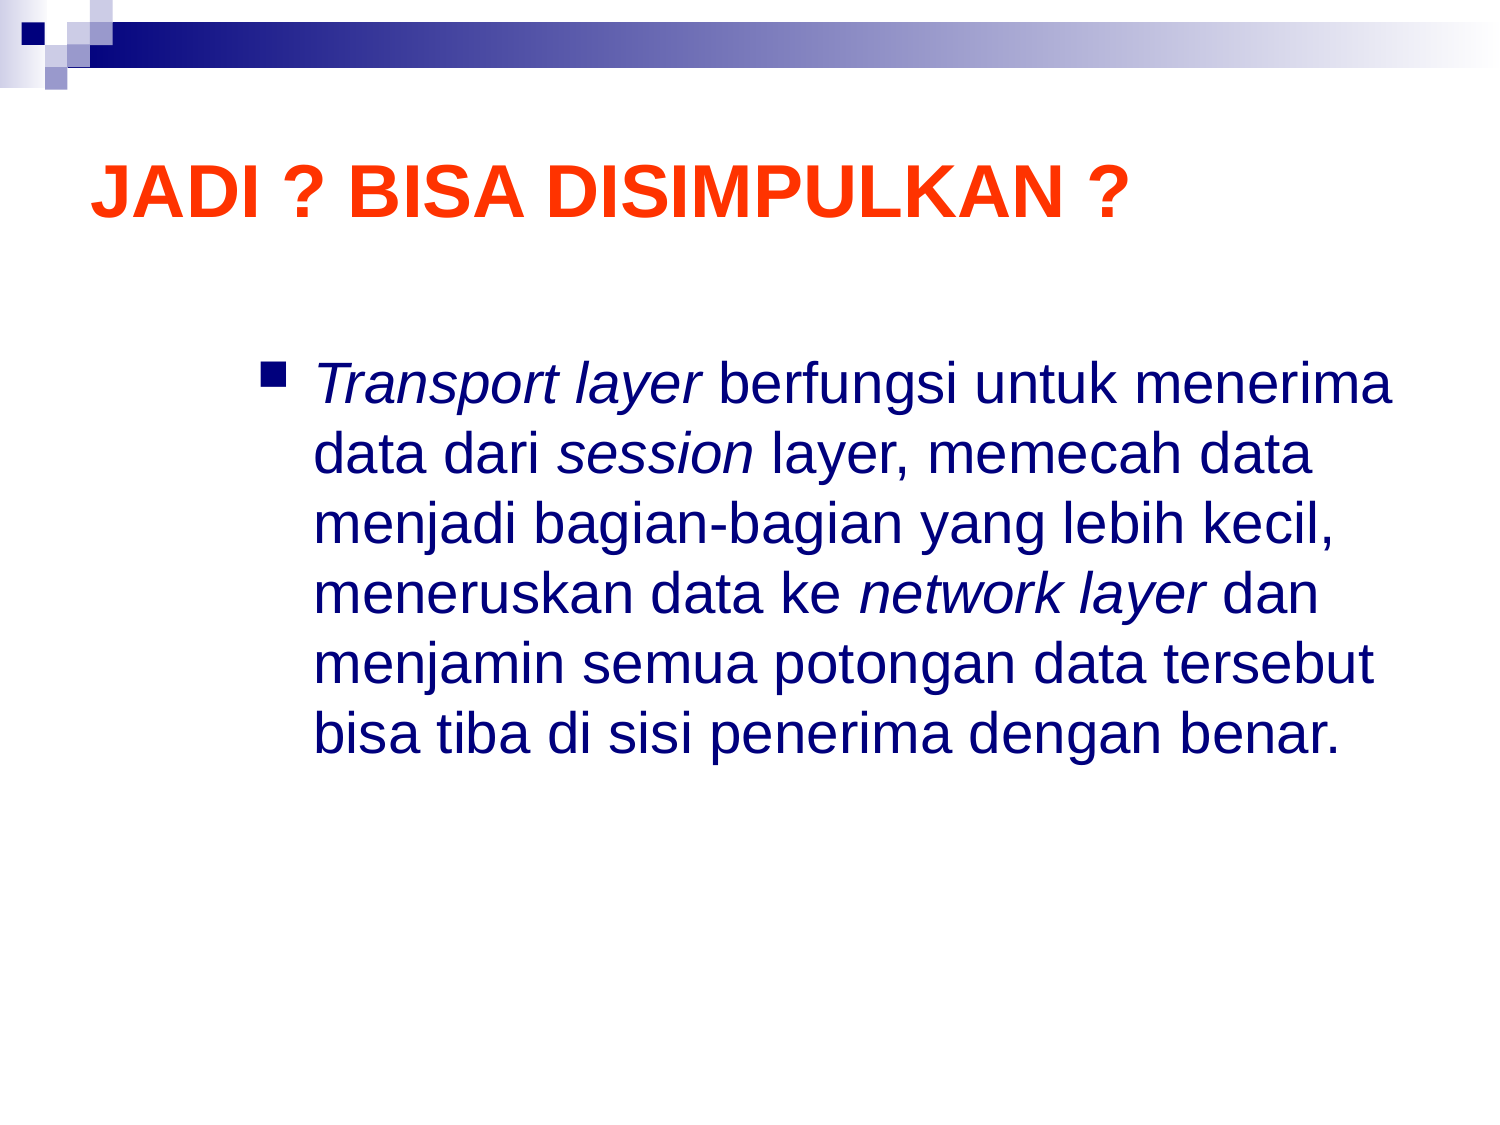

# JADI ? BISA DISIMPULKAN ?
Transport layer berfungsi untuk menerima data dari session layer, memecah data menjadi bagian-bagian yang lebih kecil, meneruskan data ke network layer dan menjamin semua potongan data tersebut bisa tiba di sisi penerima dengan benar.